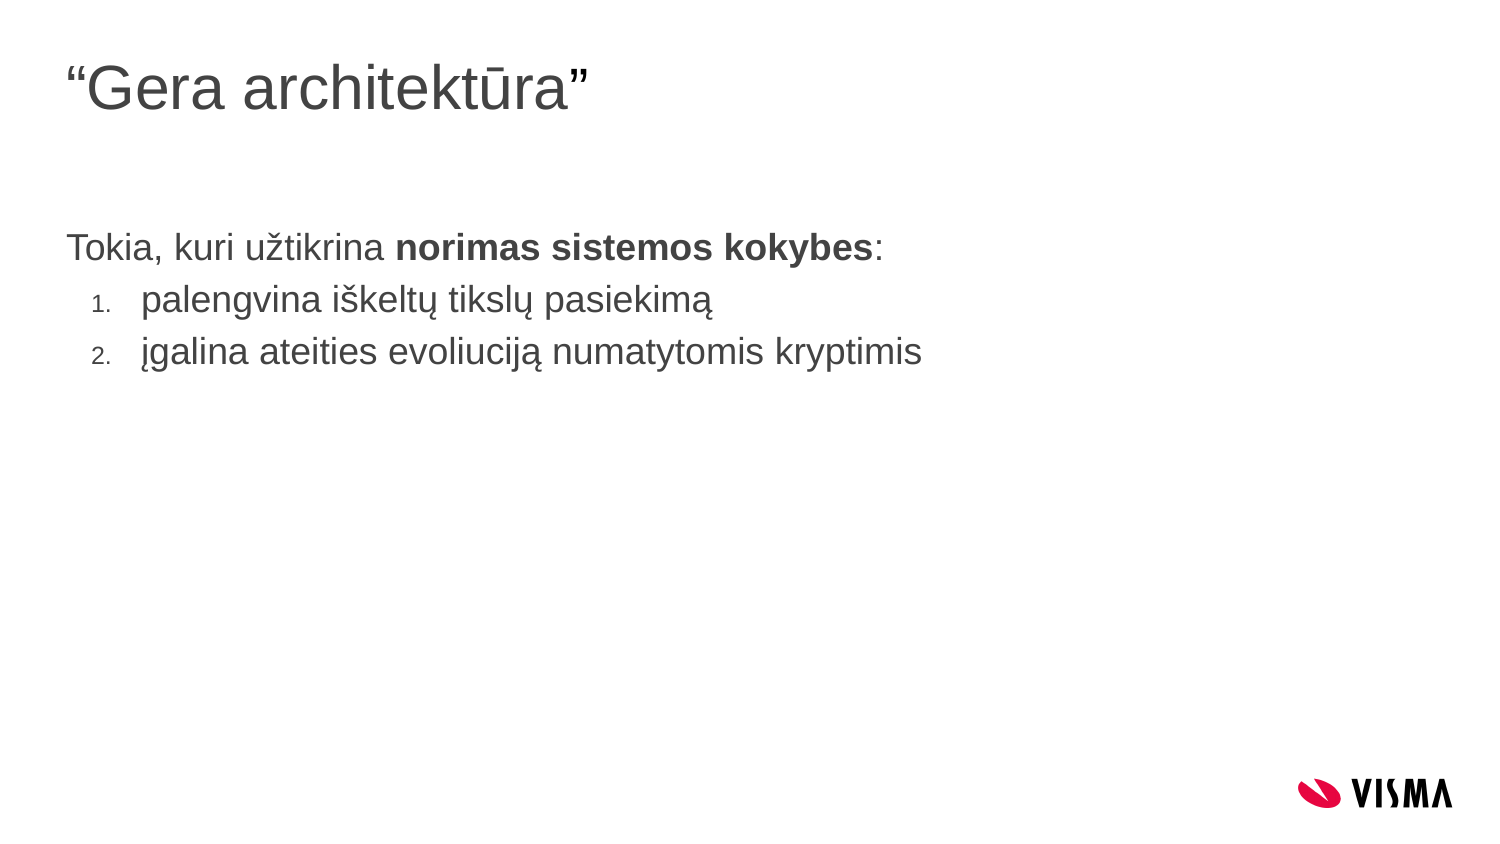

# “Gera architektūra”

Tokia, kuri užtikrina norimas sistemos kokybes:
palengvina iškeltų tikslų pasiekimą
įgalina ateities evoliuciją numatytomis kryptimis